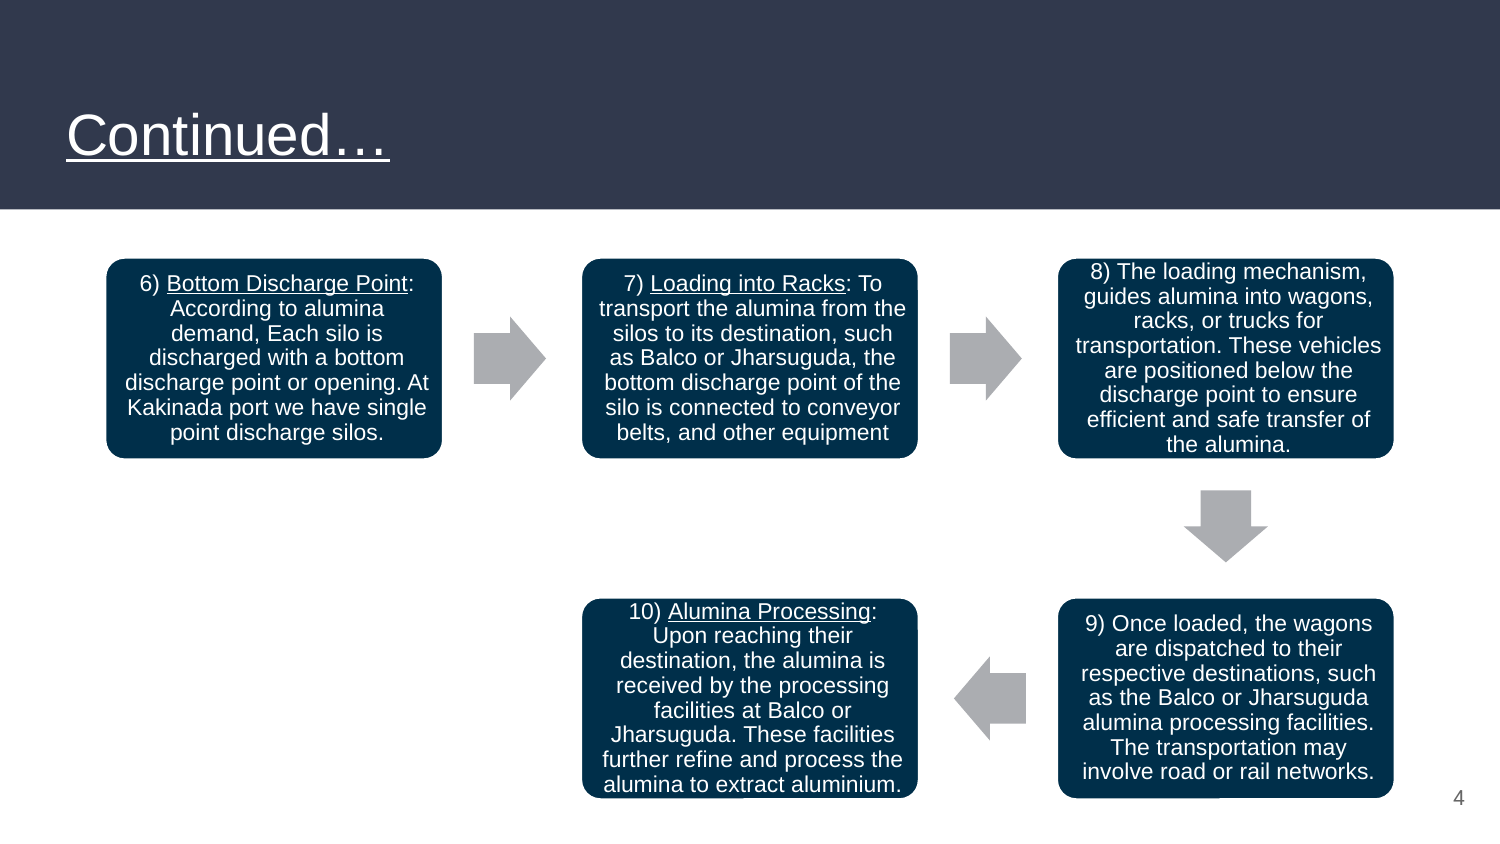

# Continued…
6) Bottom Discharge Point: According to alumina demand, Each silo is discharged with a bottom discharge point or opening. At Kakinada port we have single point discharge silos.

7) Loading into Racks: To transport the alumina from the silos to its destination, such as Balco or Jharsuguda, the bottom discharge point of the silo is connected to conveyor belts, and other equipment

8) The loading mechanism, guides alumina into wagons, racks, or trucks for transportation. These vehicles are positioned below the discharge point to ensure efficient and safe transfer of the alumina.

9) Once loaded, the wagons are dispatched to their respective destinations, such as the Balco or Jharsuguda alumina processing facilities. The transportation may involve road or rail networks.

10) Alumina Processing: Upon reaching their destination, the alumina is received by the processing facilities at Balco or Jharsuguda. These facilities further refine and process the alumina to extract aluminium.
Continued on next pg.
4